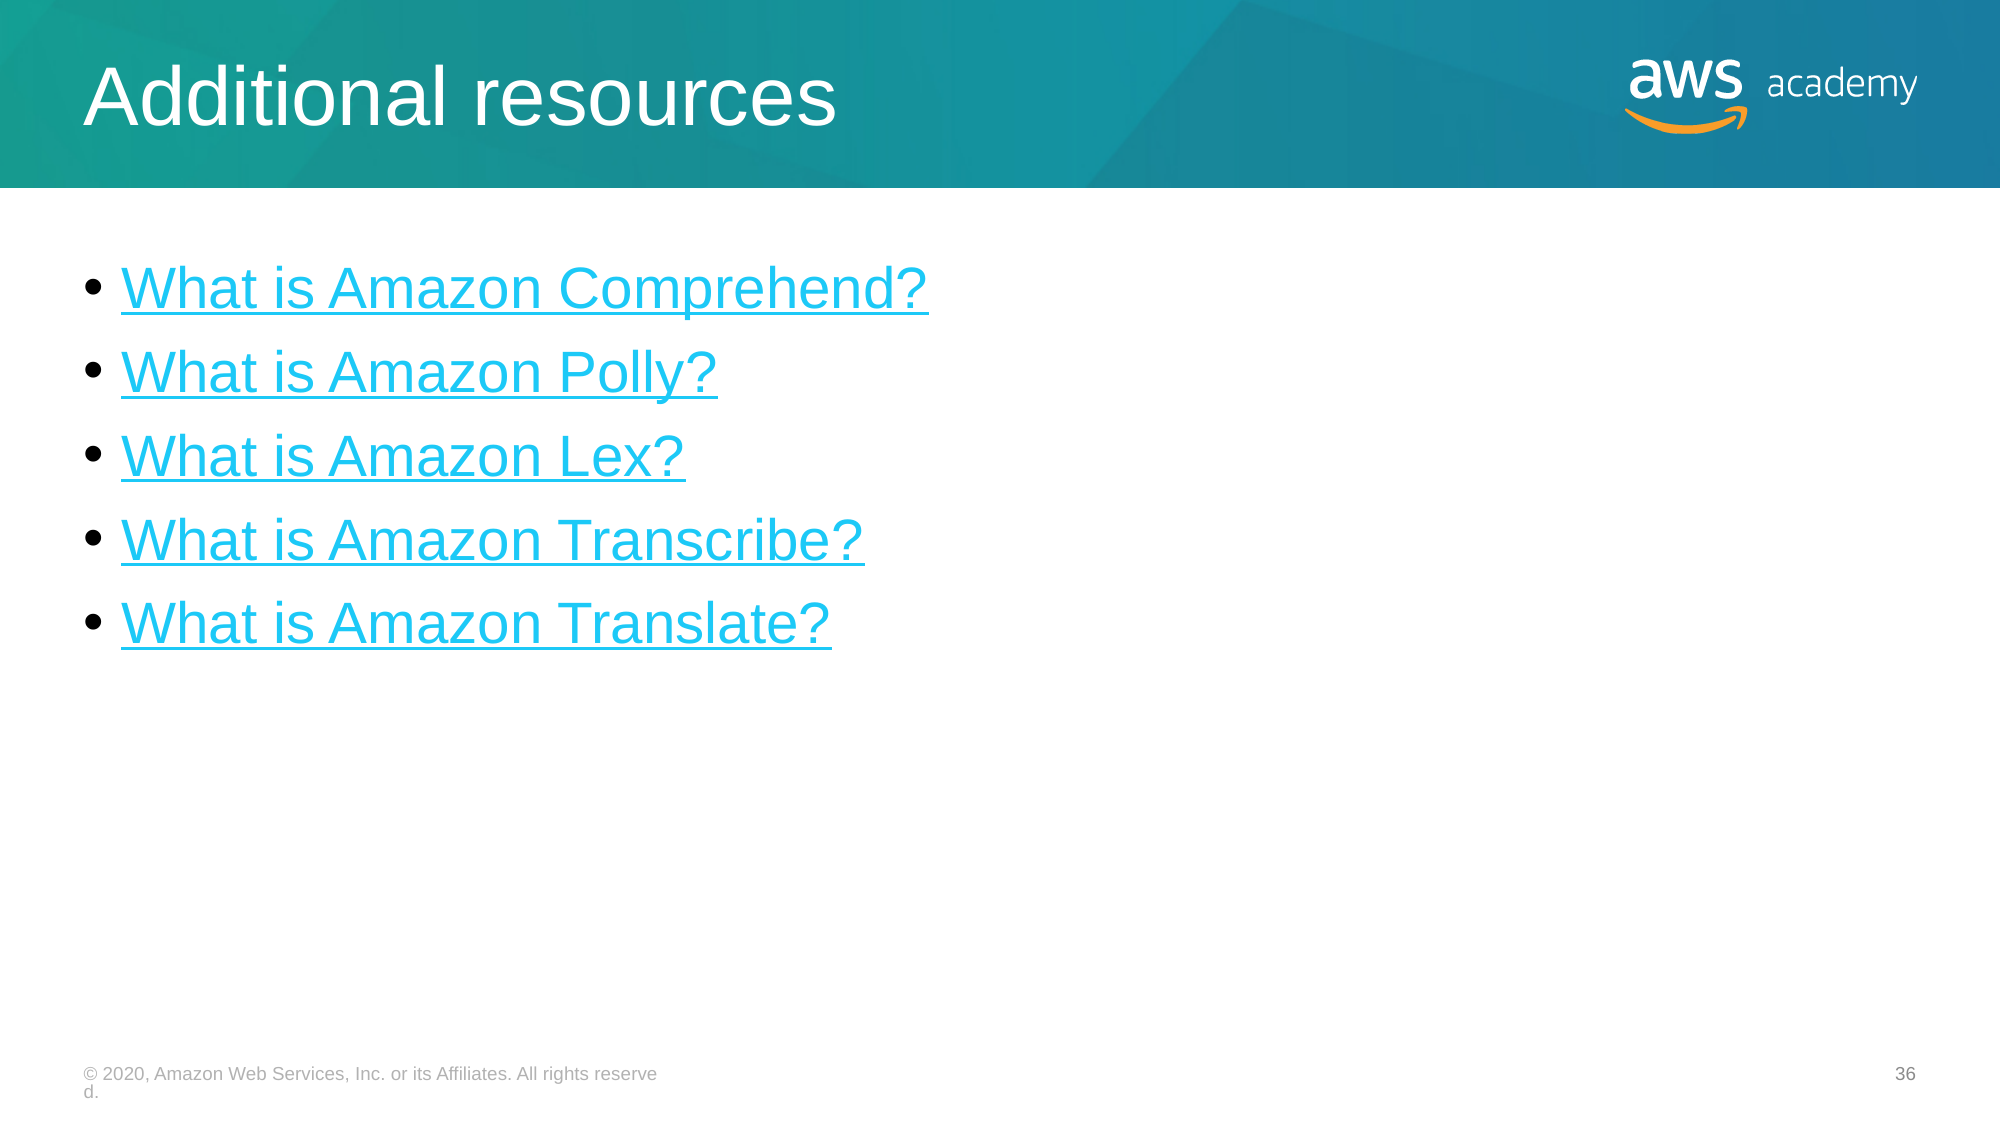

# Additional resources
What is Amazon Comprehend?
What is Amazon Polly?
What is Amazon Lex?
What is Amazon Transcribe?
What is Amazon Translate?
© 2020, Amazon Web Services, Inc. or its Affiliates. All rights reserved.
36